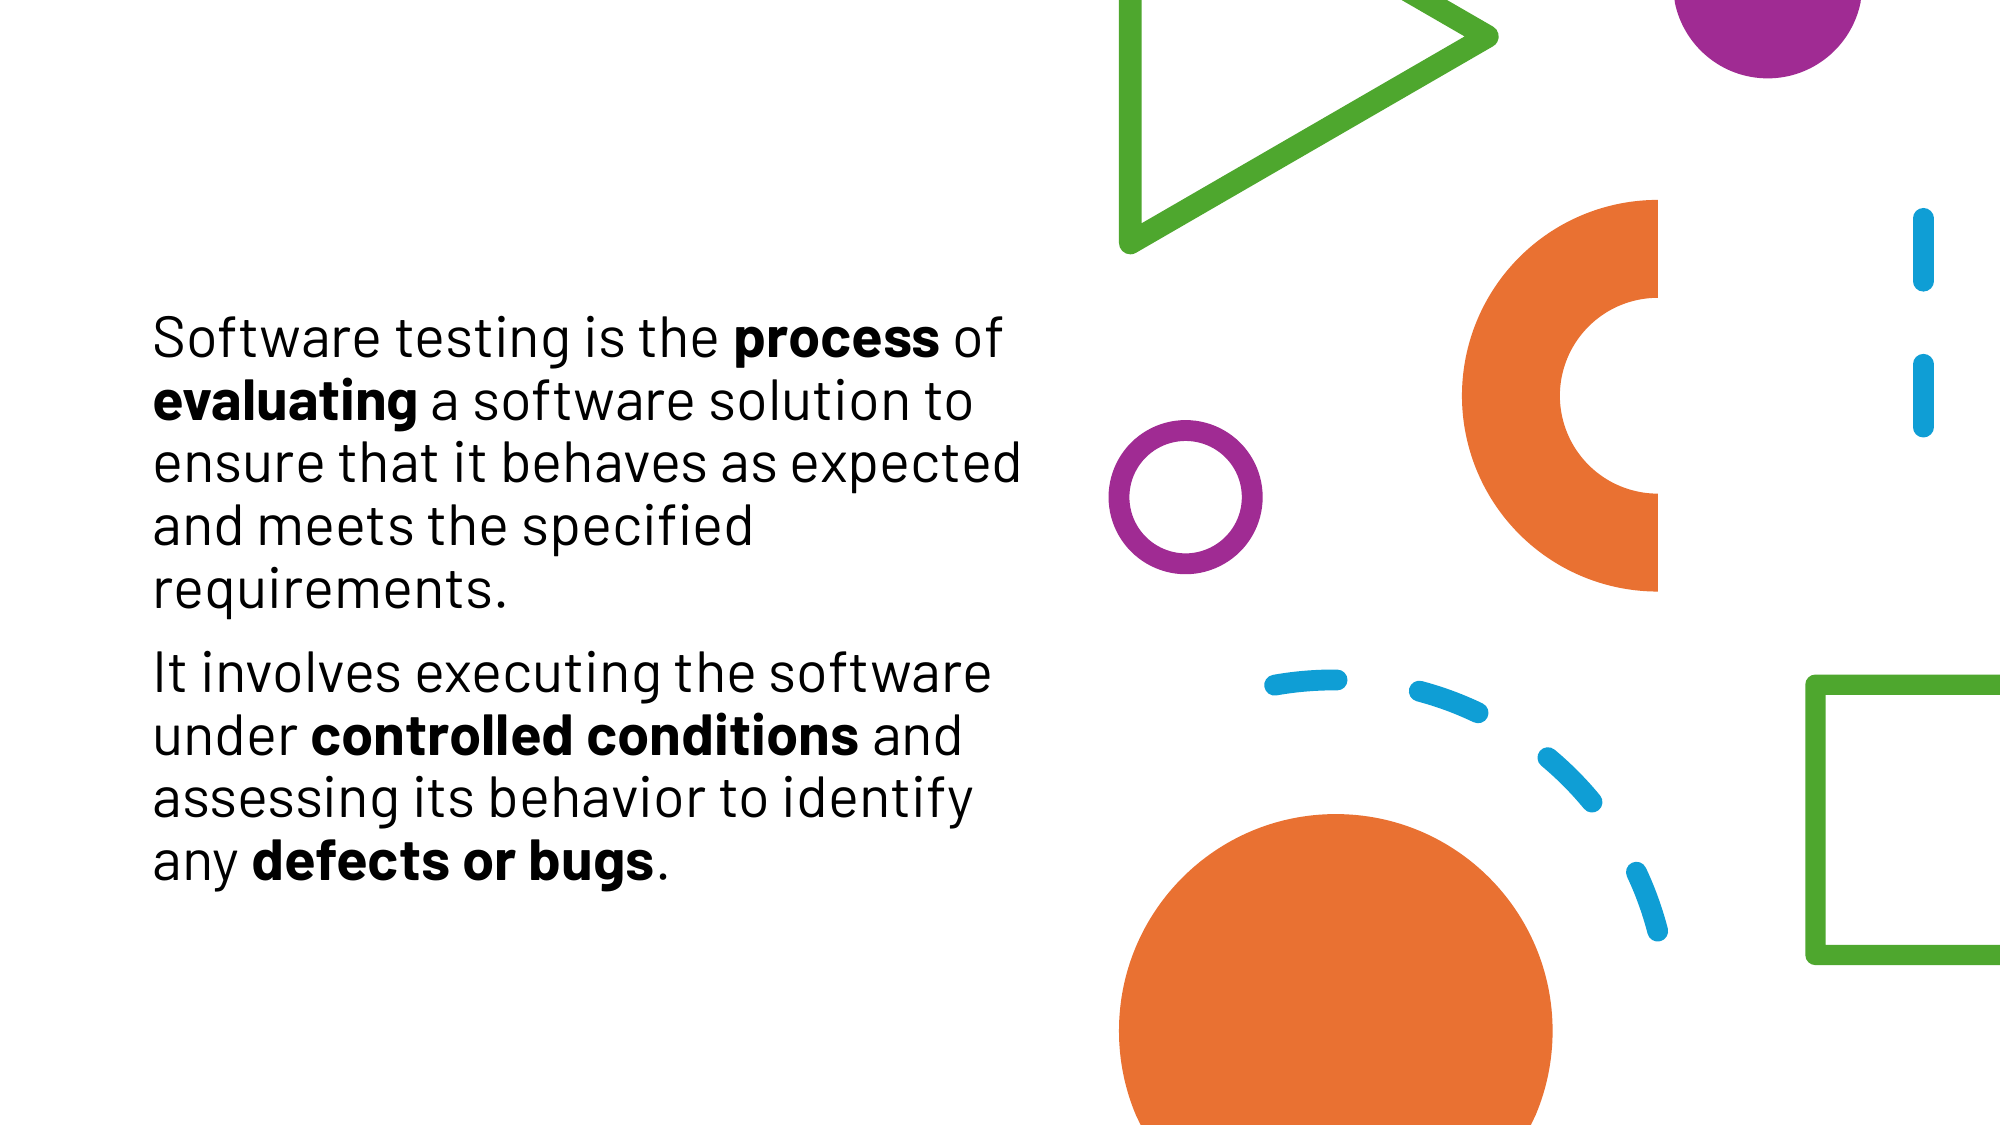

Software testing is the process of evaluating a software solution to ensure that it behaves as expected and meets the specified requirements.
It involves executing the software under controlled conditions and assessing its behavior to identify any defects or bugs.